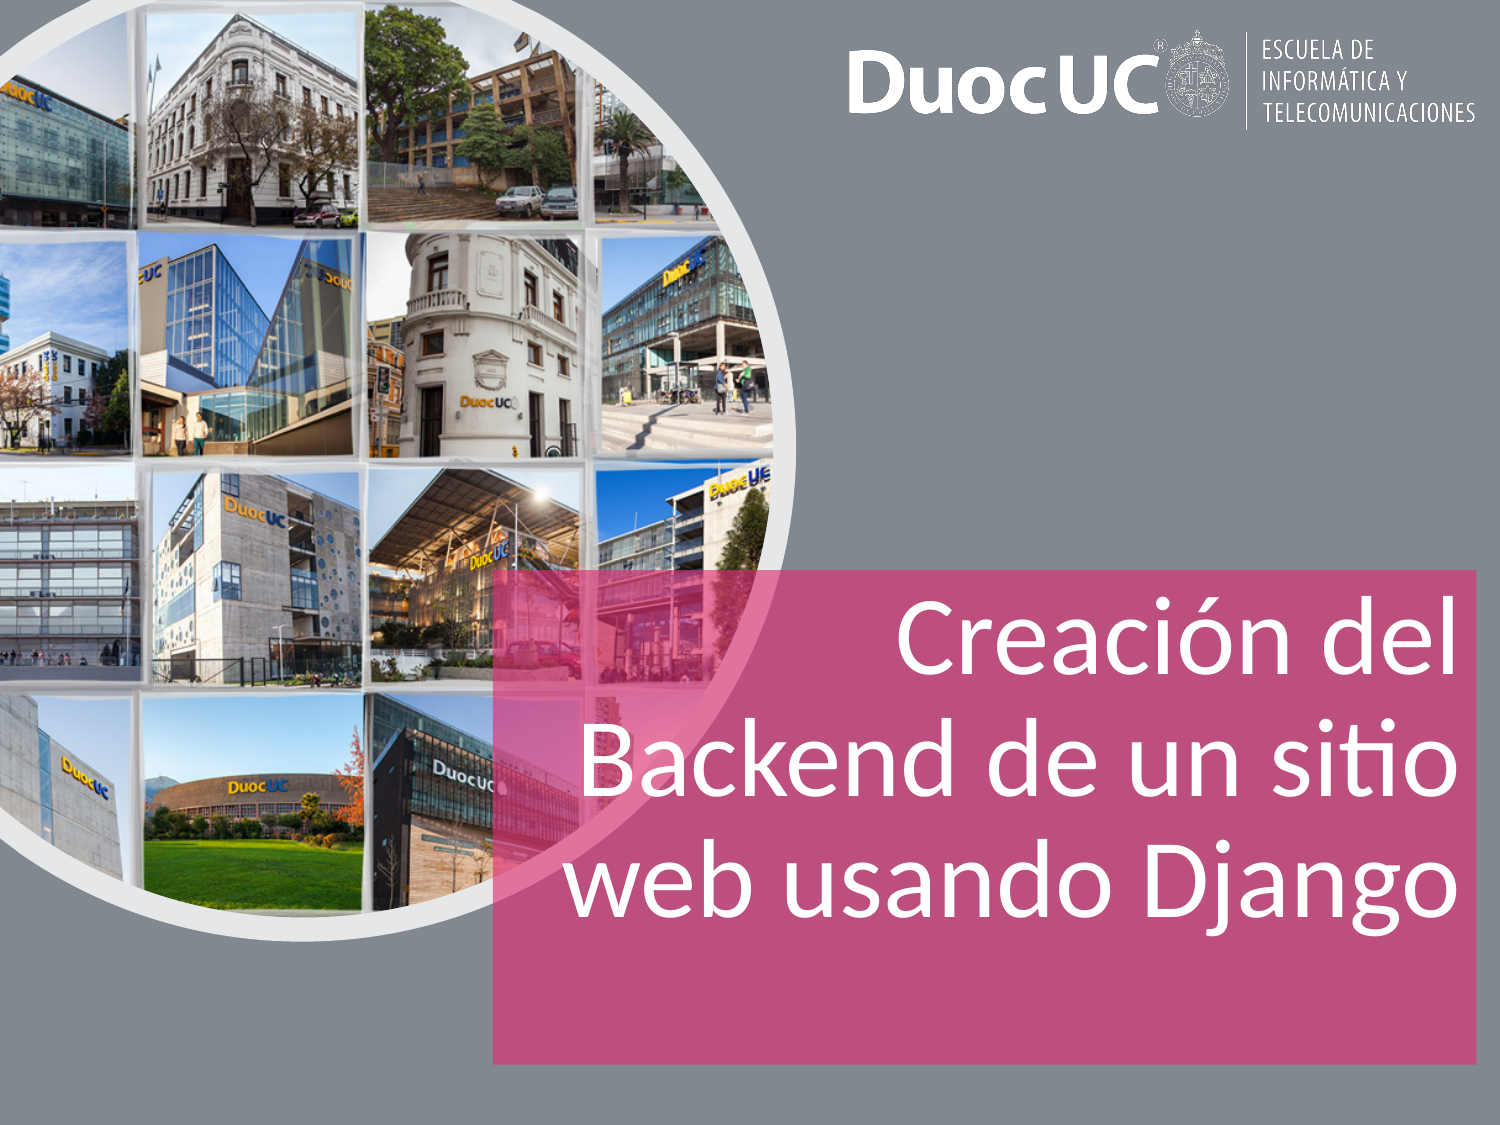

# Creación del Backend de un sitio web usando Django